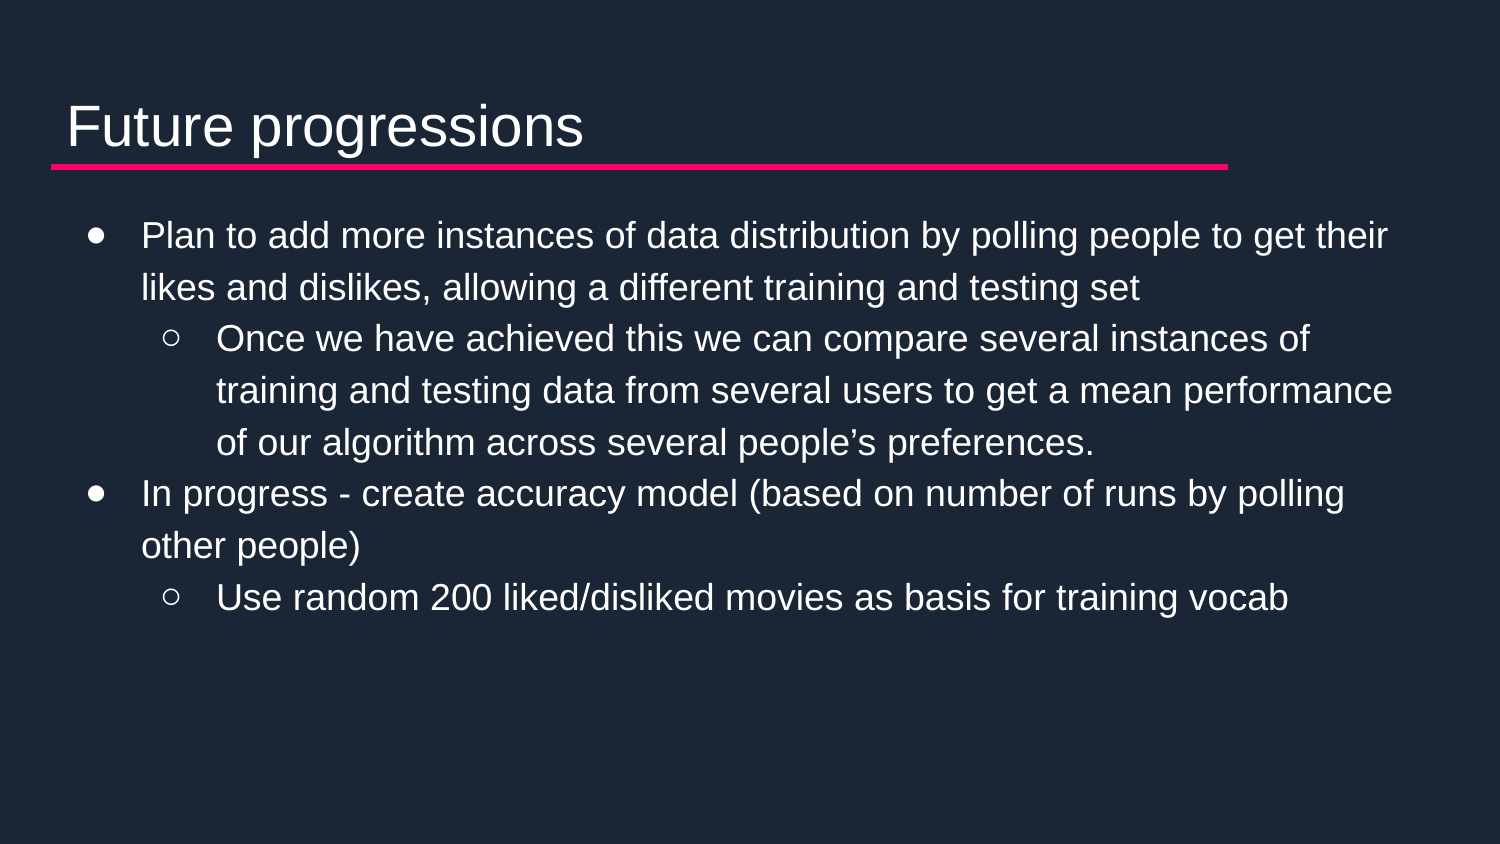

# Future progressions
Plan to add more instances of data distribution by polling people to get their likes and dislikes, allowing a different training and testing set
Once we have achieved this we can compare several instances of training and testing data from several users to get a mean performance of our algorithm across several people’s preferences.
In progress - create accuracy model (based on number of runs by polling other people)
Use random 200 liked/disliked movies as basis for training vocab